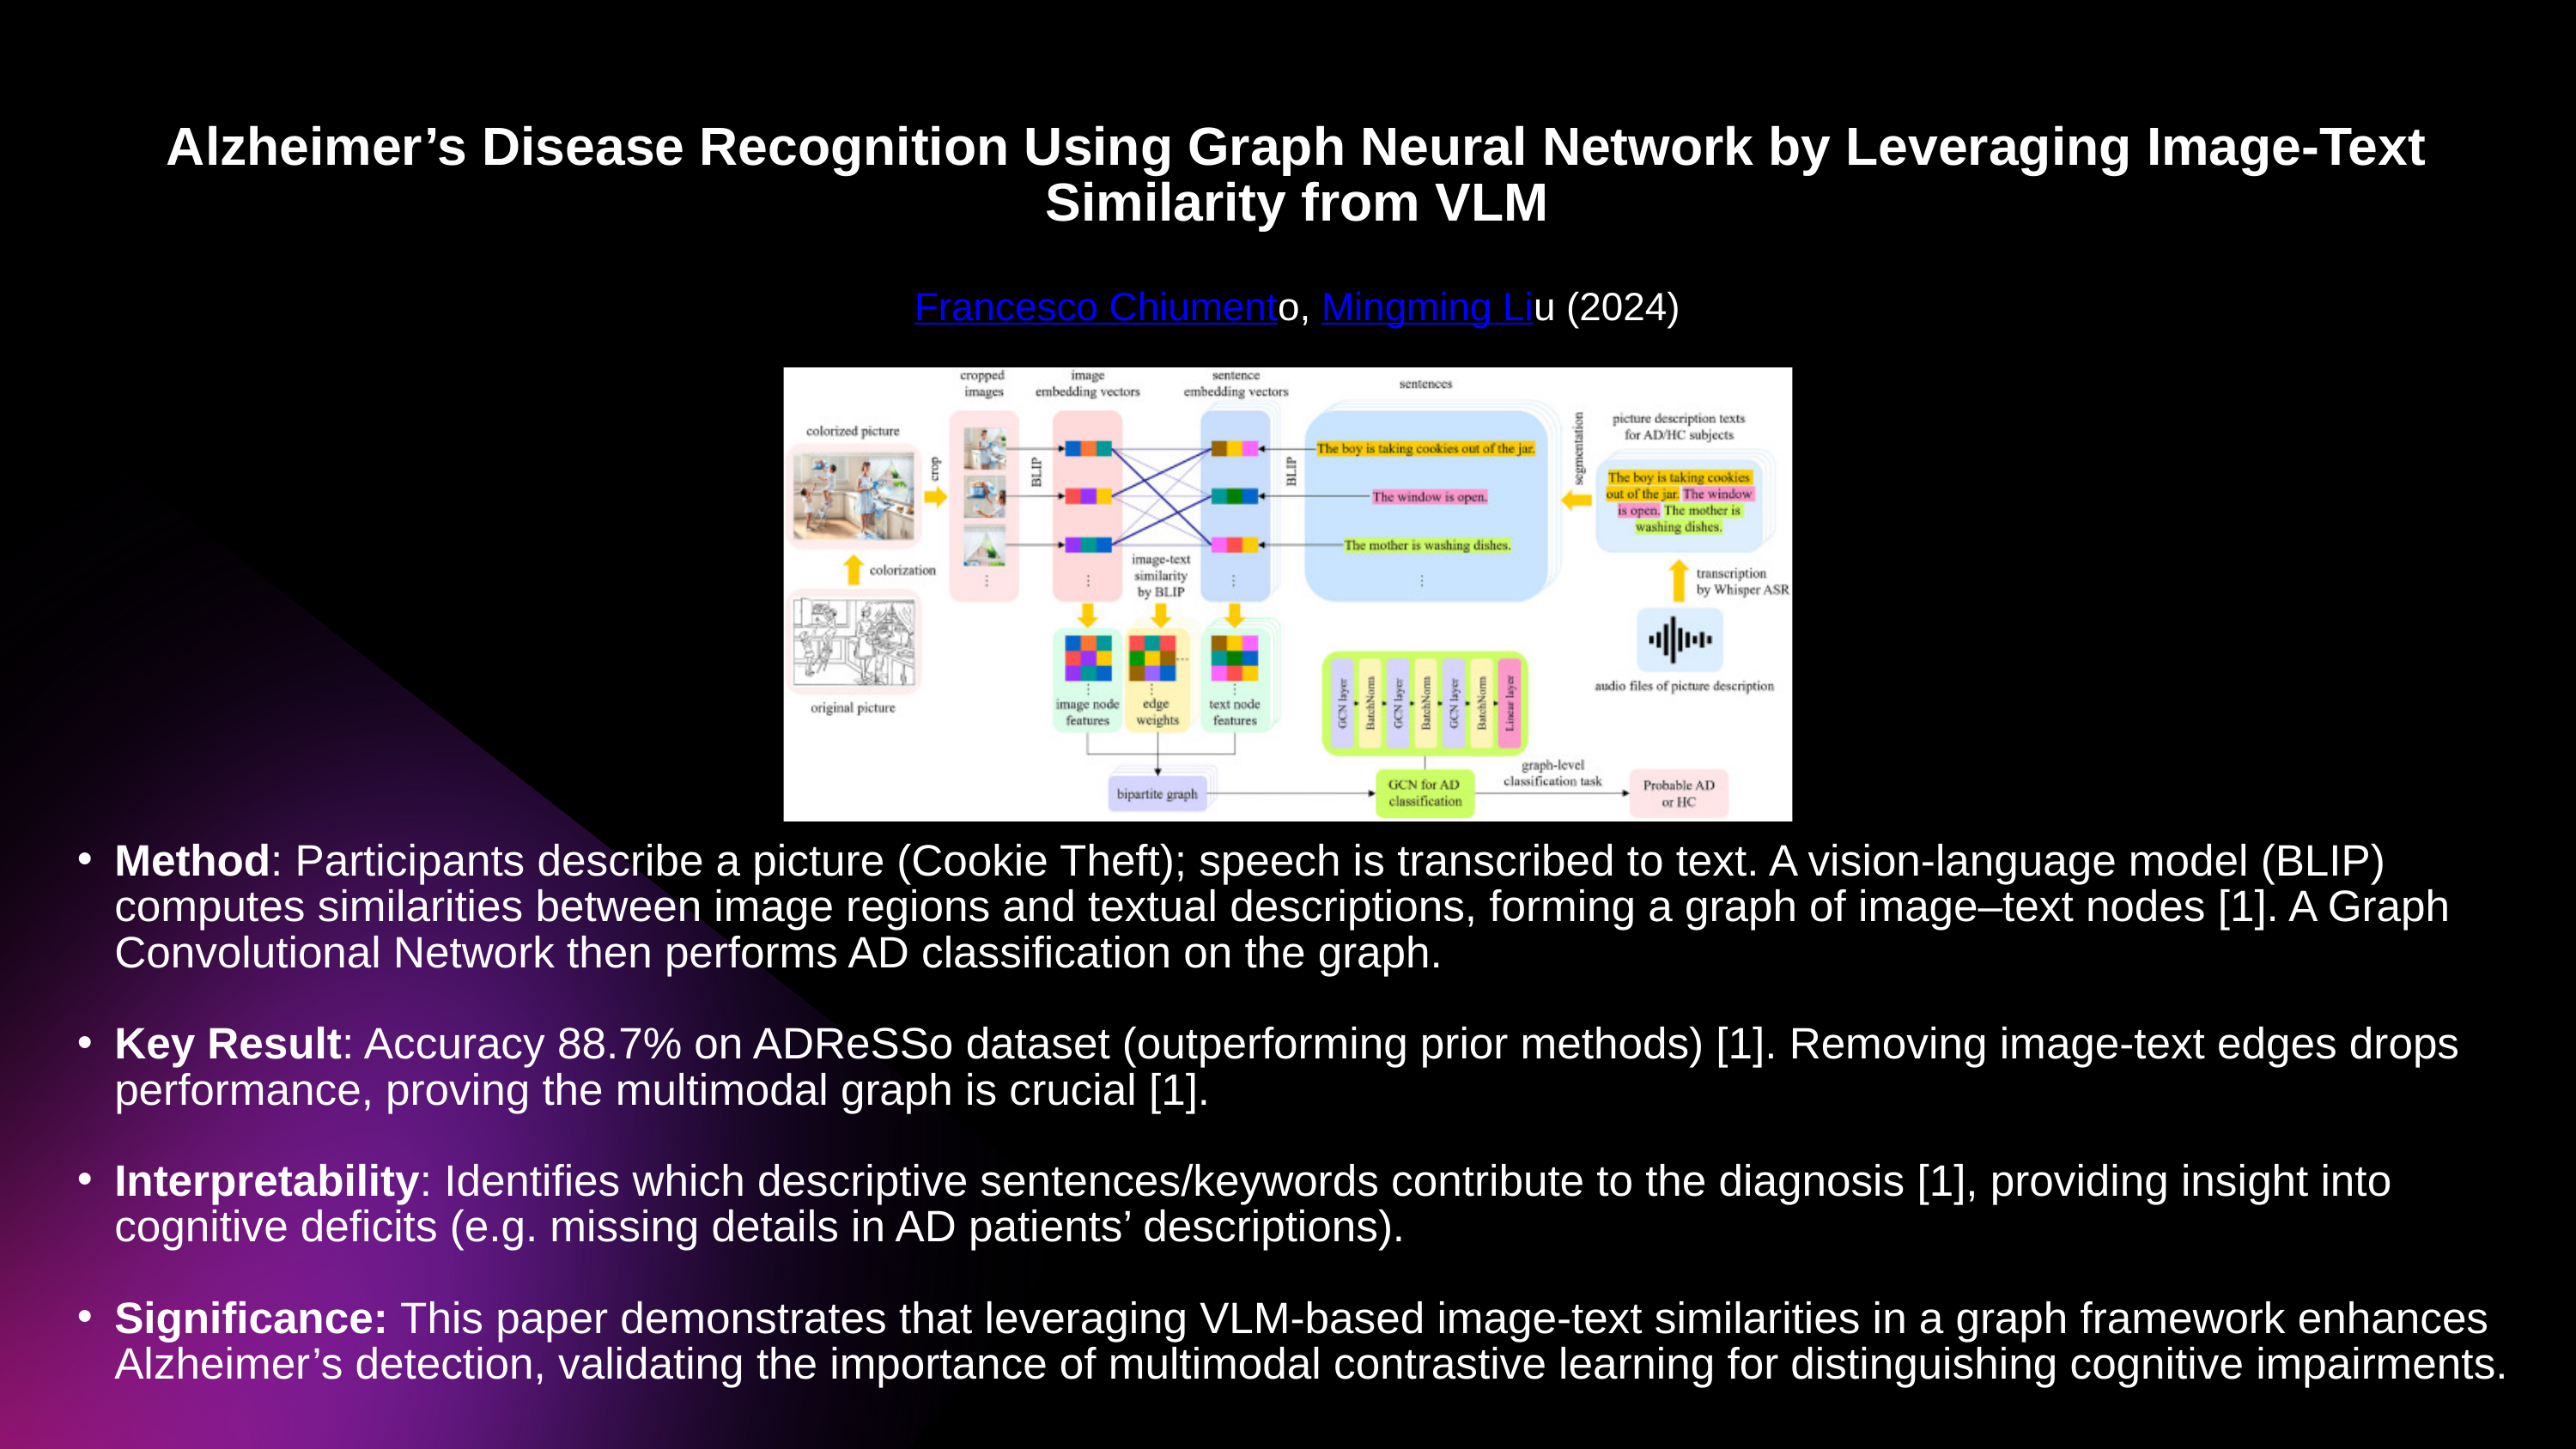

Alzheimer’s Disease Recognition Using Graph Neural Network by Leveraging Image-Text Similarity from VLM

Francesco Chiumento, Mingming Liu (2024)

Method: Participants describe a picture (Cookie Theft); speech is transcribed to text. A vision-language model (BLIP) computes similarities between image regions and textual descriptions, forming a graph of image–text nodes [1]. A Graph Convolutional Network then performs AD classification on the graph.

Key Result: Accuracy 88.7% on ADReSSo dataset (outperforming prior methods) [1]. Removing image-text edges drops performance, proving the multimodal graph is crucial [1].

Interpretability: Identifies which descriptive sentences/keywords contribute to the diagnosis [1], providing insight into cognitive deficits (e.g. missing details in AD patients’ descriptions).

Significance: This paper demonstrates that leveraging VLM-based image-text similarities in a graph framework enhances Alzheimer’s detection, validating the importance of multimodal contrastive learning for distinguishing cognitive impairments.